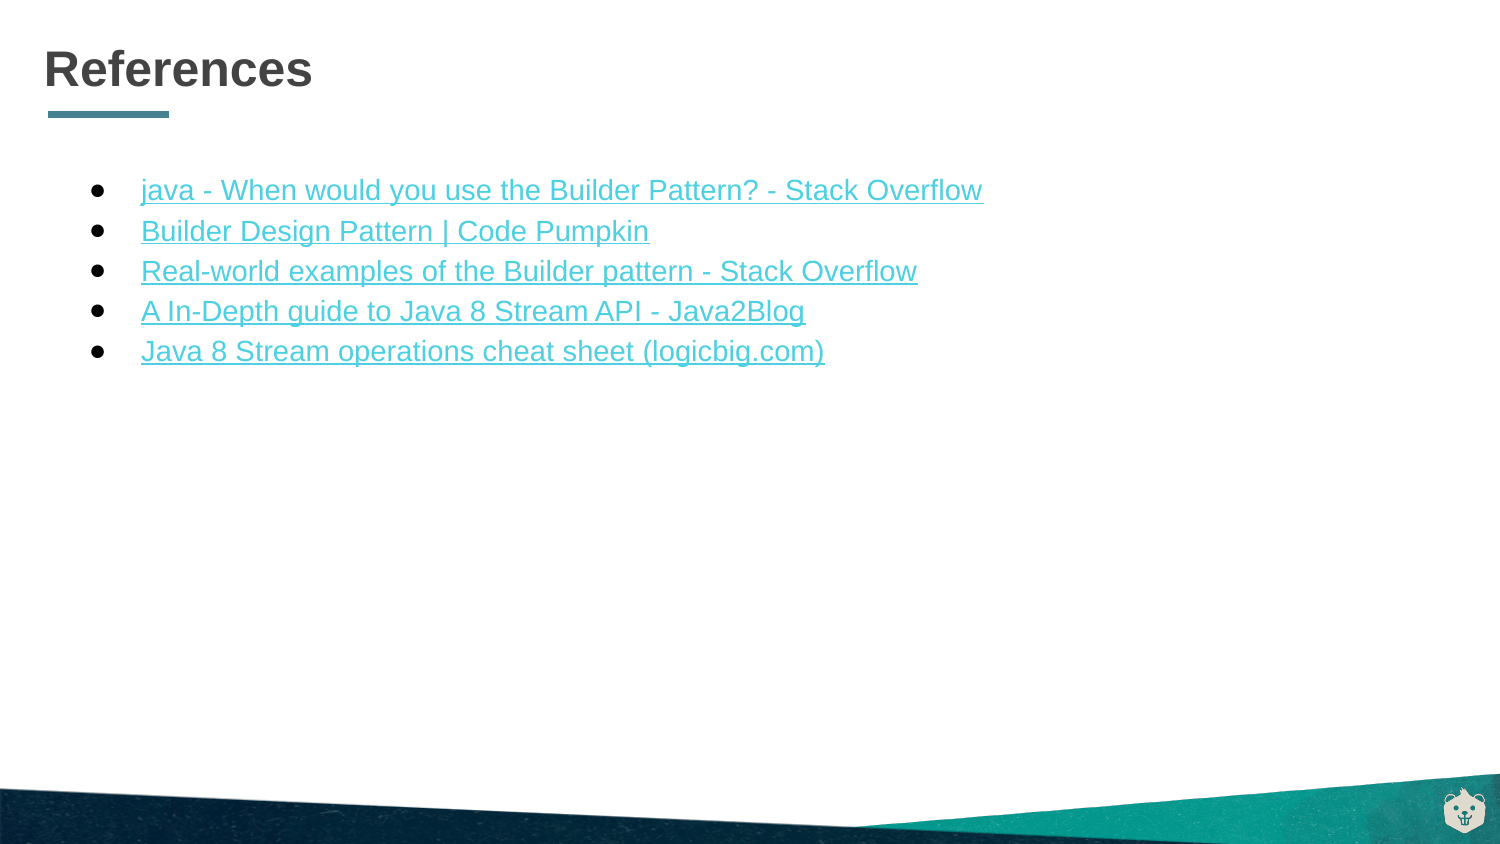

# References
java - When would you use the Builder Pattern? - Stack Overflow
Builder Design Pattern | Code Pumpkin
Real-world examples of the Builder pattern - Stack Overflow
A In-Depth guide to Java 8 Stream API - Java2Blog
Java 8 Stream operations cheat sheet (logicbig.com)